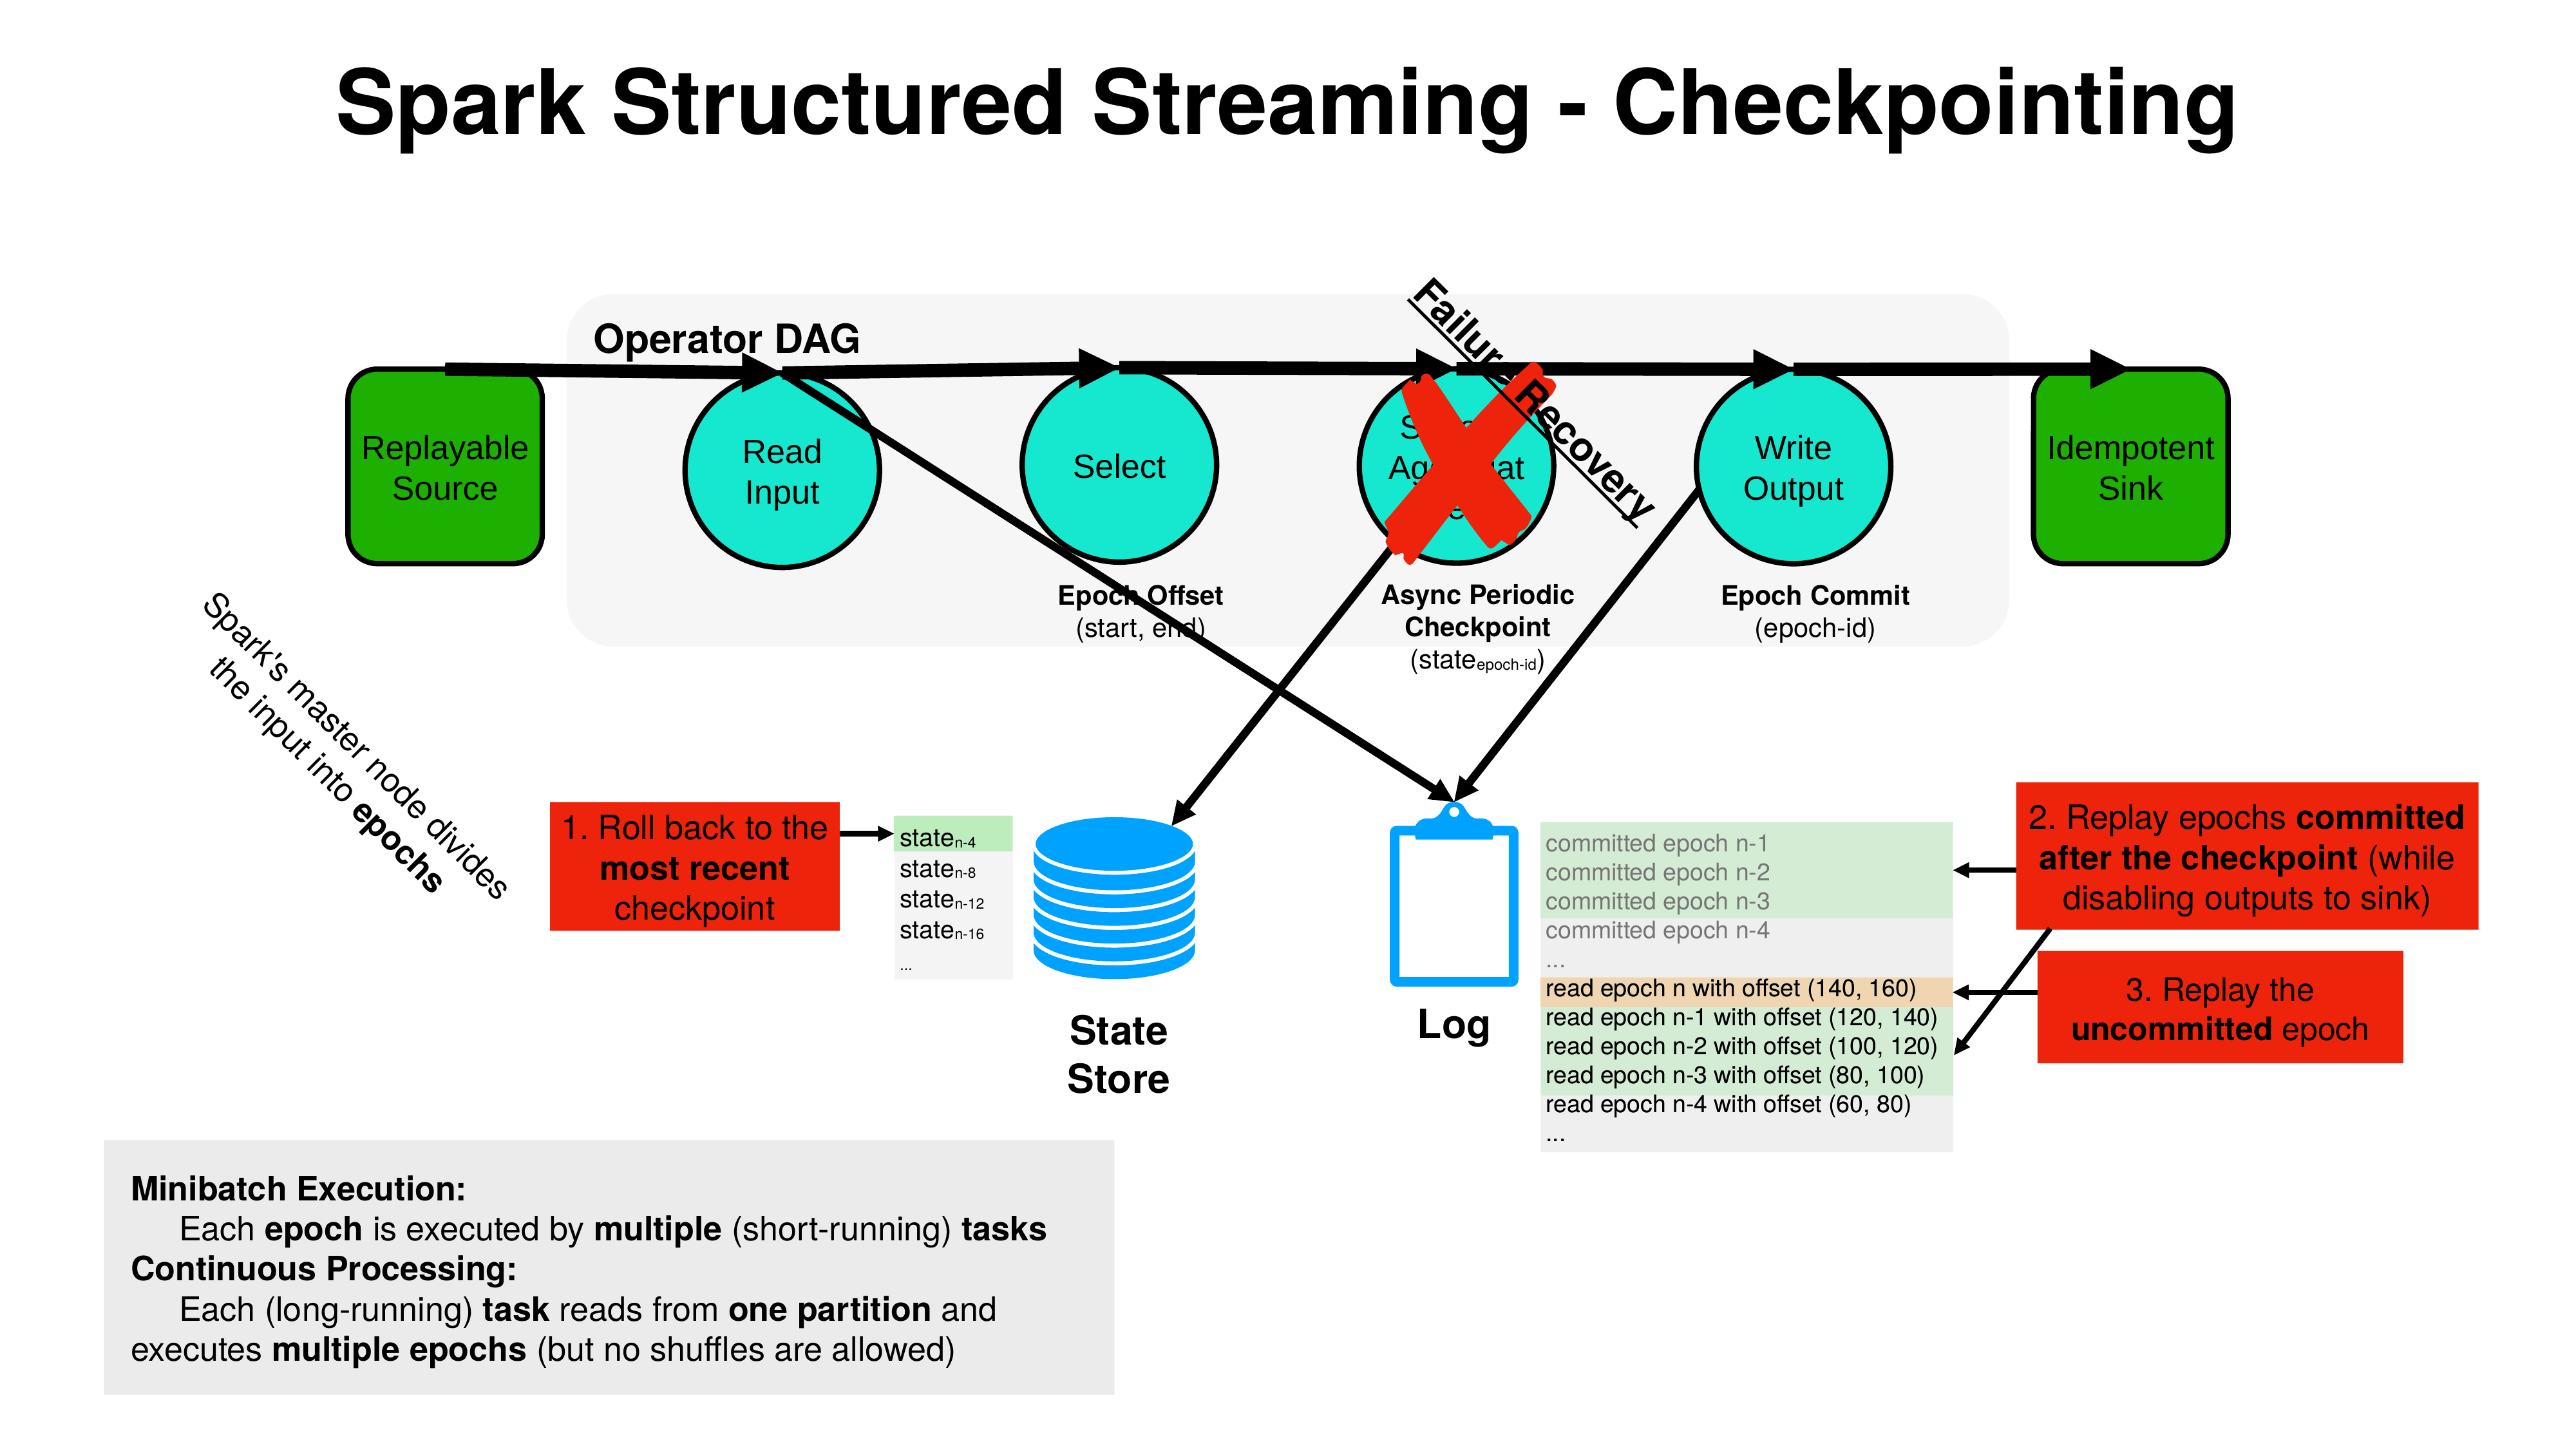

# Spark Structured Streaming - Checkpointing

Operator DAG
Failure Recovery

Select
Stateful
Aggregate
Replayable
Source
Idempotent
Sink
Write Output
Read
Input

Async Periodic
Checkpoint
(stateepoch-id)
Epoch Offset
(start, end)
Epoch Commit
(epoch-id)
Spark's master node divides
the input into epochs
2. Replay epochs committed
after the checkpoint (while disabling outputs to sink)

1. Roll back to the most recent
checkpoint

staten-4
staten-8
staten-12
staten-16
...

committed epoch n-1
committed epoch n-2
committed epoch n-3
committed epoch n-4
...
read epoch n with offset (140, 160)
read epoch n-1 with offset (120, 140)
read epoch n-2 with offset (100, 120)
read epoch n-3 with offset (80, 100)
read epoch n-4 with offset (60, 80)
...

read epoch n with offset (140, 160)
read epoch n-1 with offset (120, 140)
read epoch n-2 with offset (100, 120)
read epoch n-3 with offset (80, 100)
read epoch n-4 with offset (60, 80)
...
3. Replay the uncommitted epoch

Log
State
Store
Minibatch Execution:
Each epoch is executed by multiple (short-running) tasks
Continuous Processing:
Each (long-running) task reads from one partition and executes multiple epochs (but no shuffles are allowed)
30